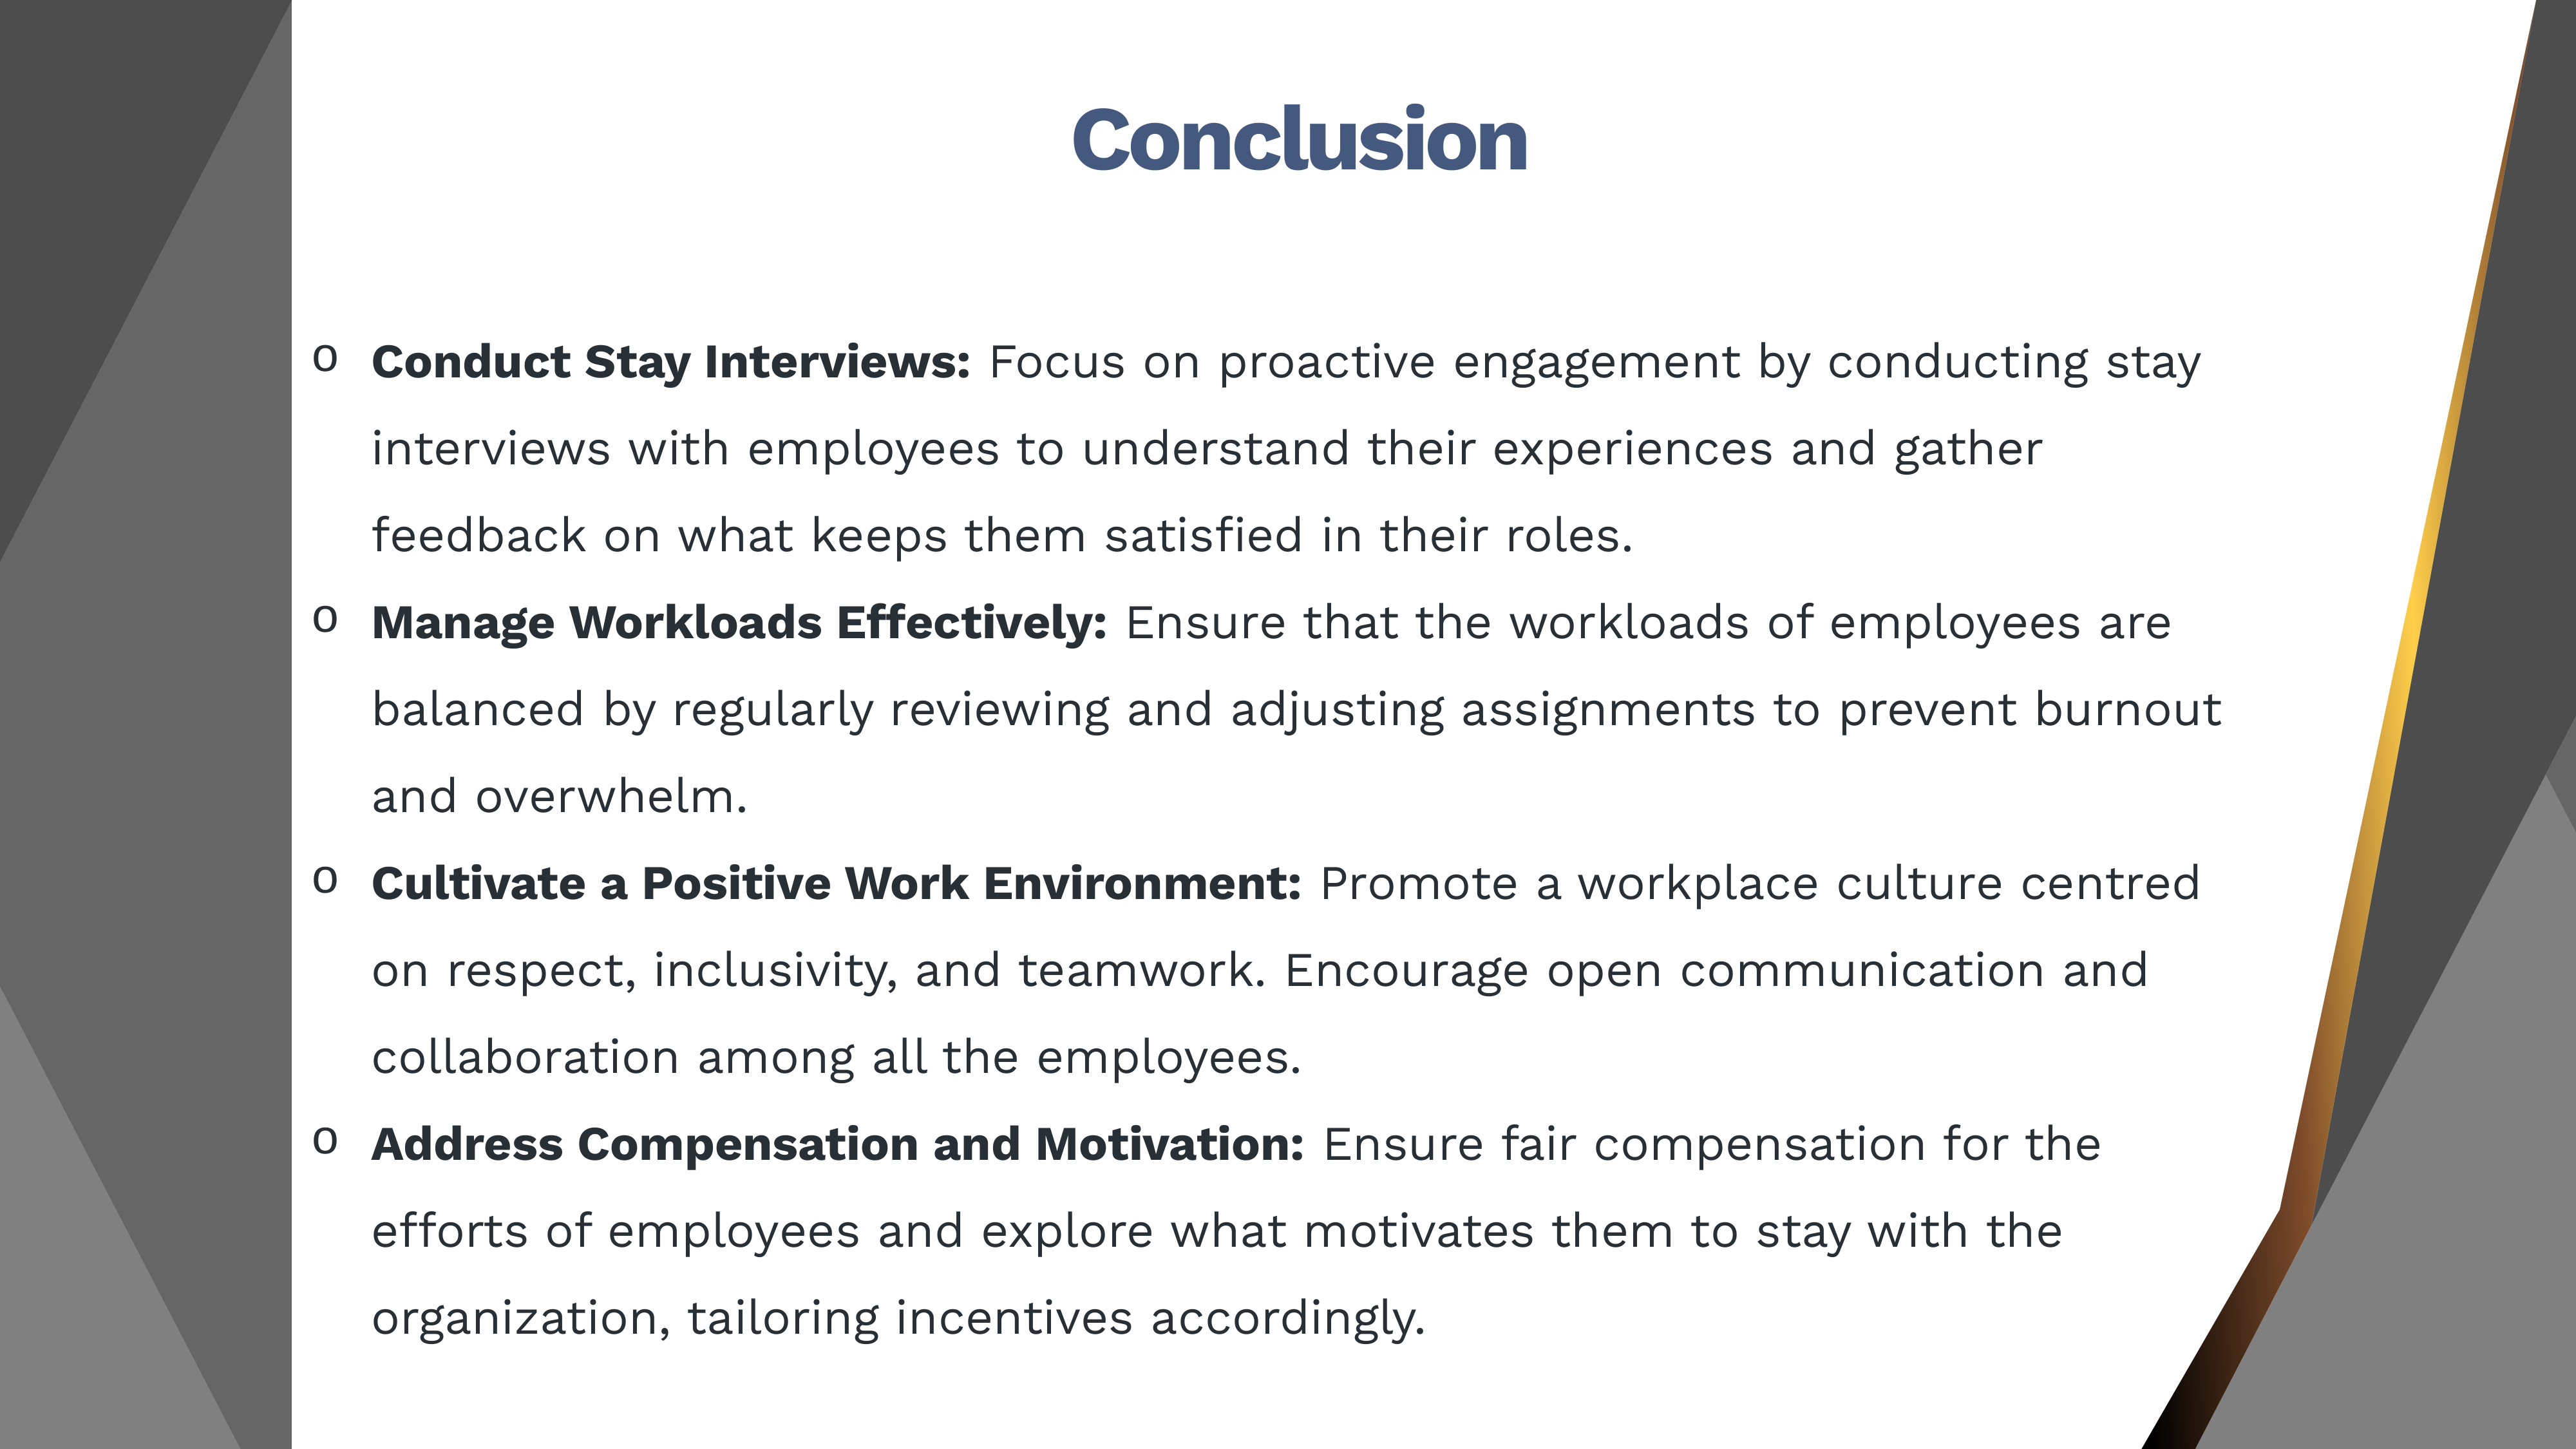

Conclusion
Conduct Stay Interviews: Focus on proactive engagement by conducting stay interviews with employees to understand their experiences and gather feedback on what keeps them satisfied in their roles.
Manage Workloads Effectively: Ensure that the workloads of employees are balanced by regularly reviewing and adjusting assignments to prevent burnout and overwhelm.
Cultivate a Positive Work Environment: Promote a workplace culture centred on respect, inclusivity, and teamwork. Encourage open communication and collaboration among all the employees.
Address Compensation and Motivation: Ensure fair compensation for the efforts of employees and explore what motivates them to stay with the organization, tailoring incentives accordingly.